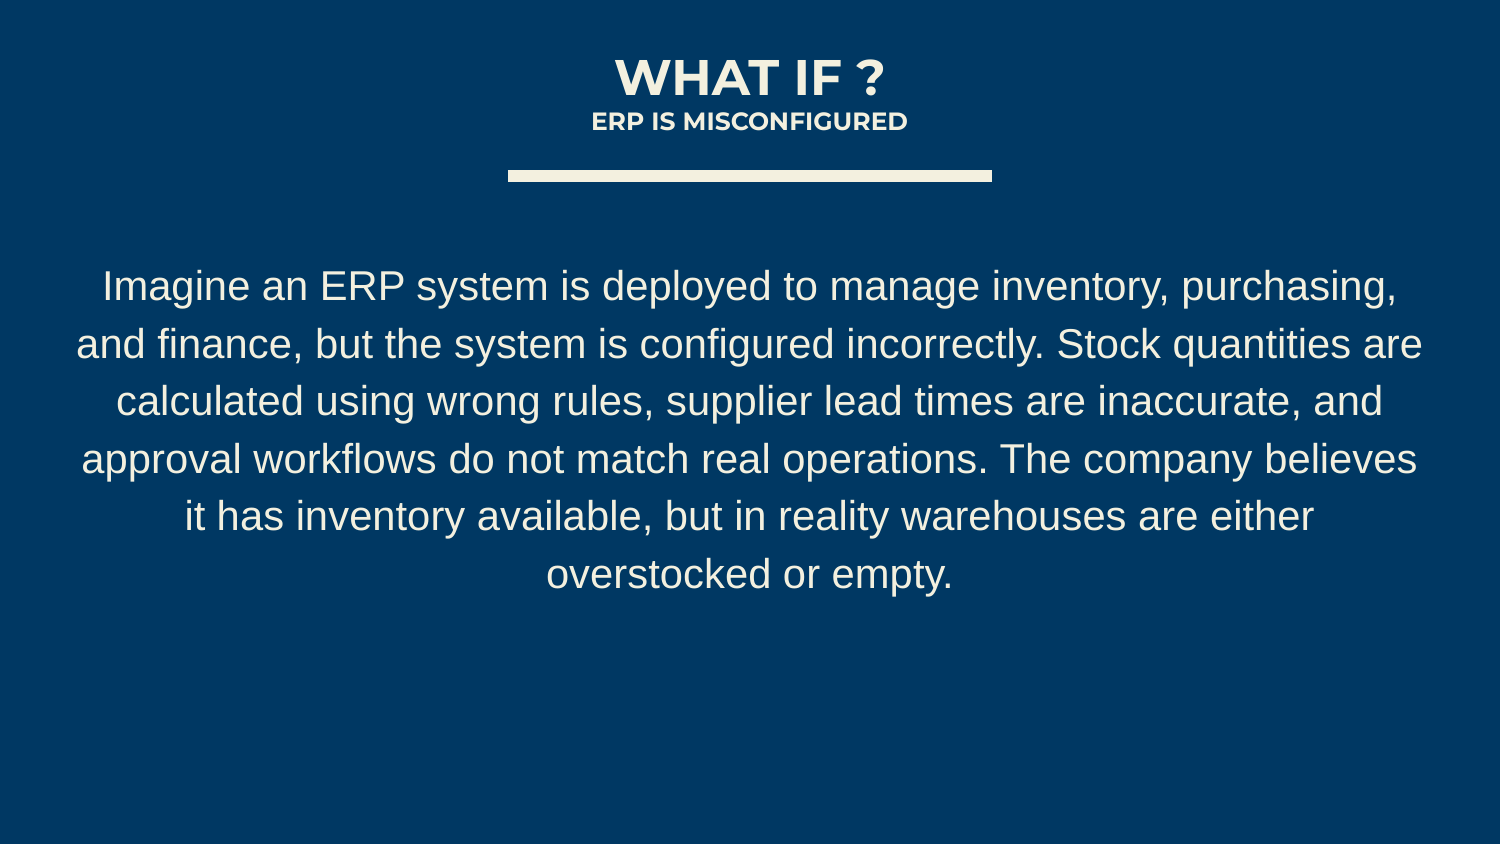

WHAT IF ?
ERP IS MISCONFIGURED

Imagine an ERP system is deployed to manage inventory, purchasing, and finance, but the system is configured incorrectly. Stock quantities are calculated using wrong rules, supplier lead times are inaccurate, and approval workflows do not match real operations. The company believes it has inventory available, but in reality warehouses are either overstocked or empty.